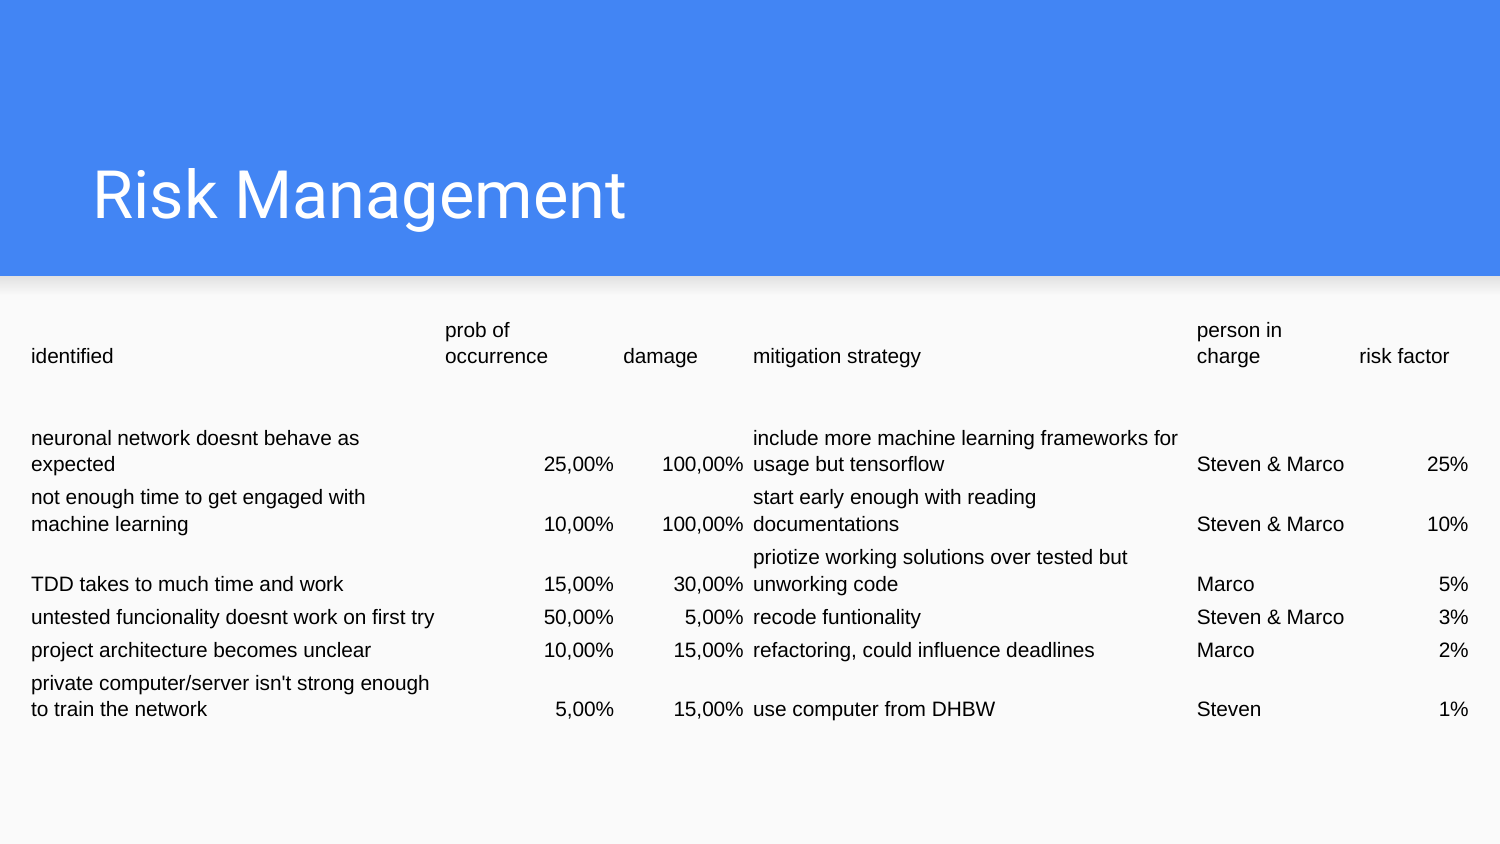

# Risk Management
| identified | prob of occurrence | damage | mitigation strategy | person in charge | risk factor |
| --- | --- | --- | --- | --- | --- |
|  |  |  |  |  |  |
| neuronal network doesnt behave as expected | 25,00% | 100,00% | include more machine learning frameworks for usage but tensorflow | Steven & Marco | 25% |
| not enough time to get engaged with machine learning | 10,00% | 100,00% | start early enough with reading documentations | Steven & Marco | 10% |
| TDD takes to much time and work | 15,00% | 30,00% | priotize working solutions over tested but unworking code | Marco | 5% |
| untested funcionality doesnt work on first try | 50,00% | 5,00% | recode funtionality | Steven & Marco | 3% |
| project architecture becomes unclear | 10,00% | 15,00% | refactoring, could influence deadlines | Marco | 2% |
| private computer/server isn't strong enough to train the network | 5,00% | 15,00% | use computer from DHBW | Steven | 1% |